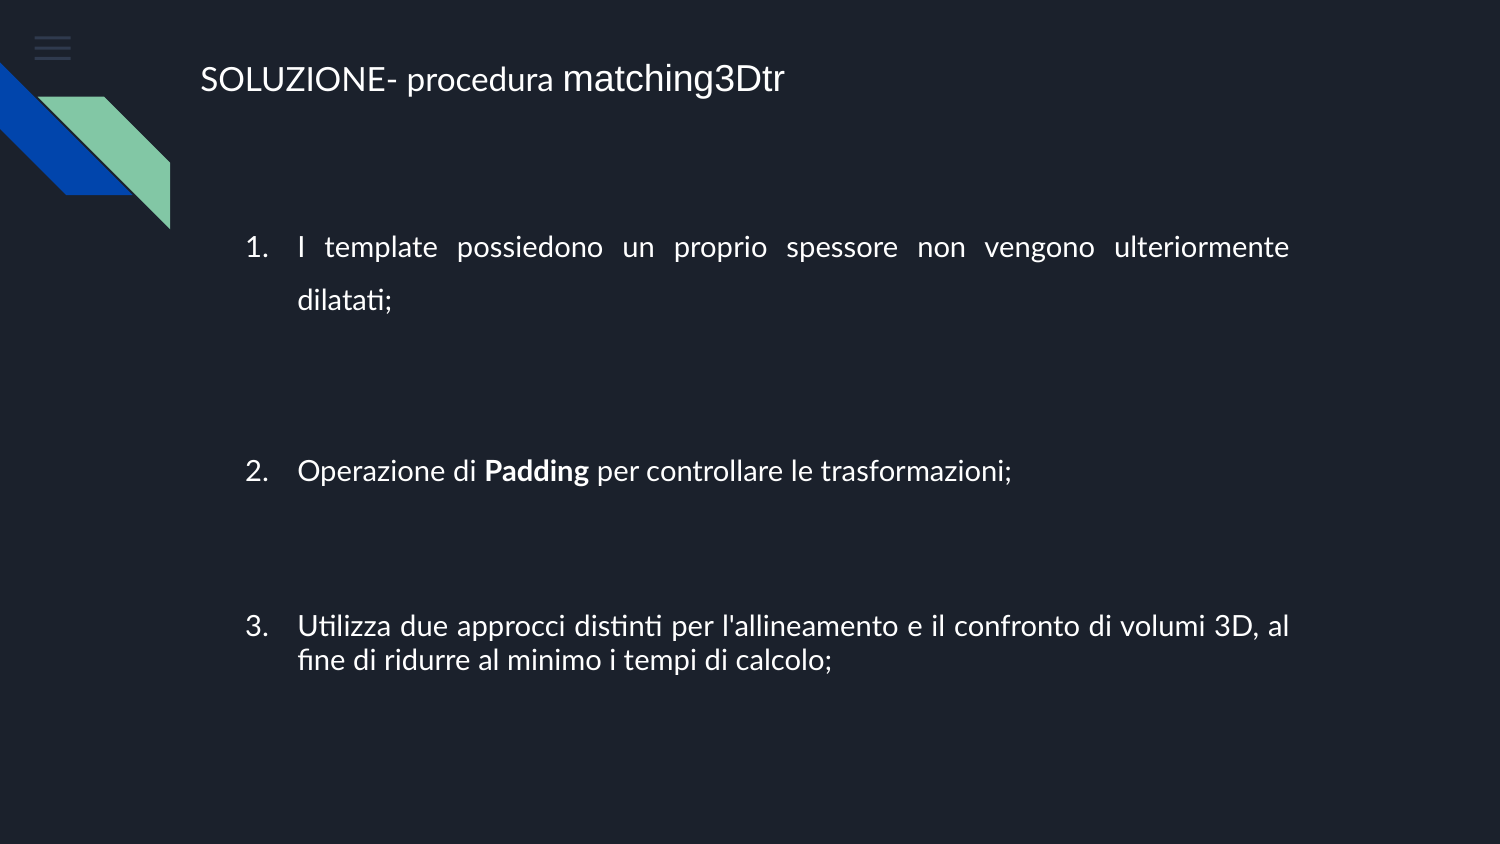

SOLUZIONE- procedura matching3Dtr

I template possiedono un proprio spessore non vengono ulteriormente dilatati;

Operazione di Padding per controllare le trasformazioni;

Utilizza due approcci distinti per l'allineamento e il confronto di volumi 3D, al fine di ridurre al minimo i tempi di calcolo;